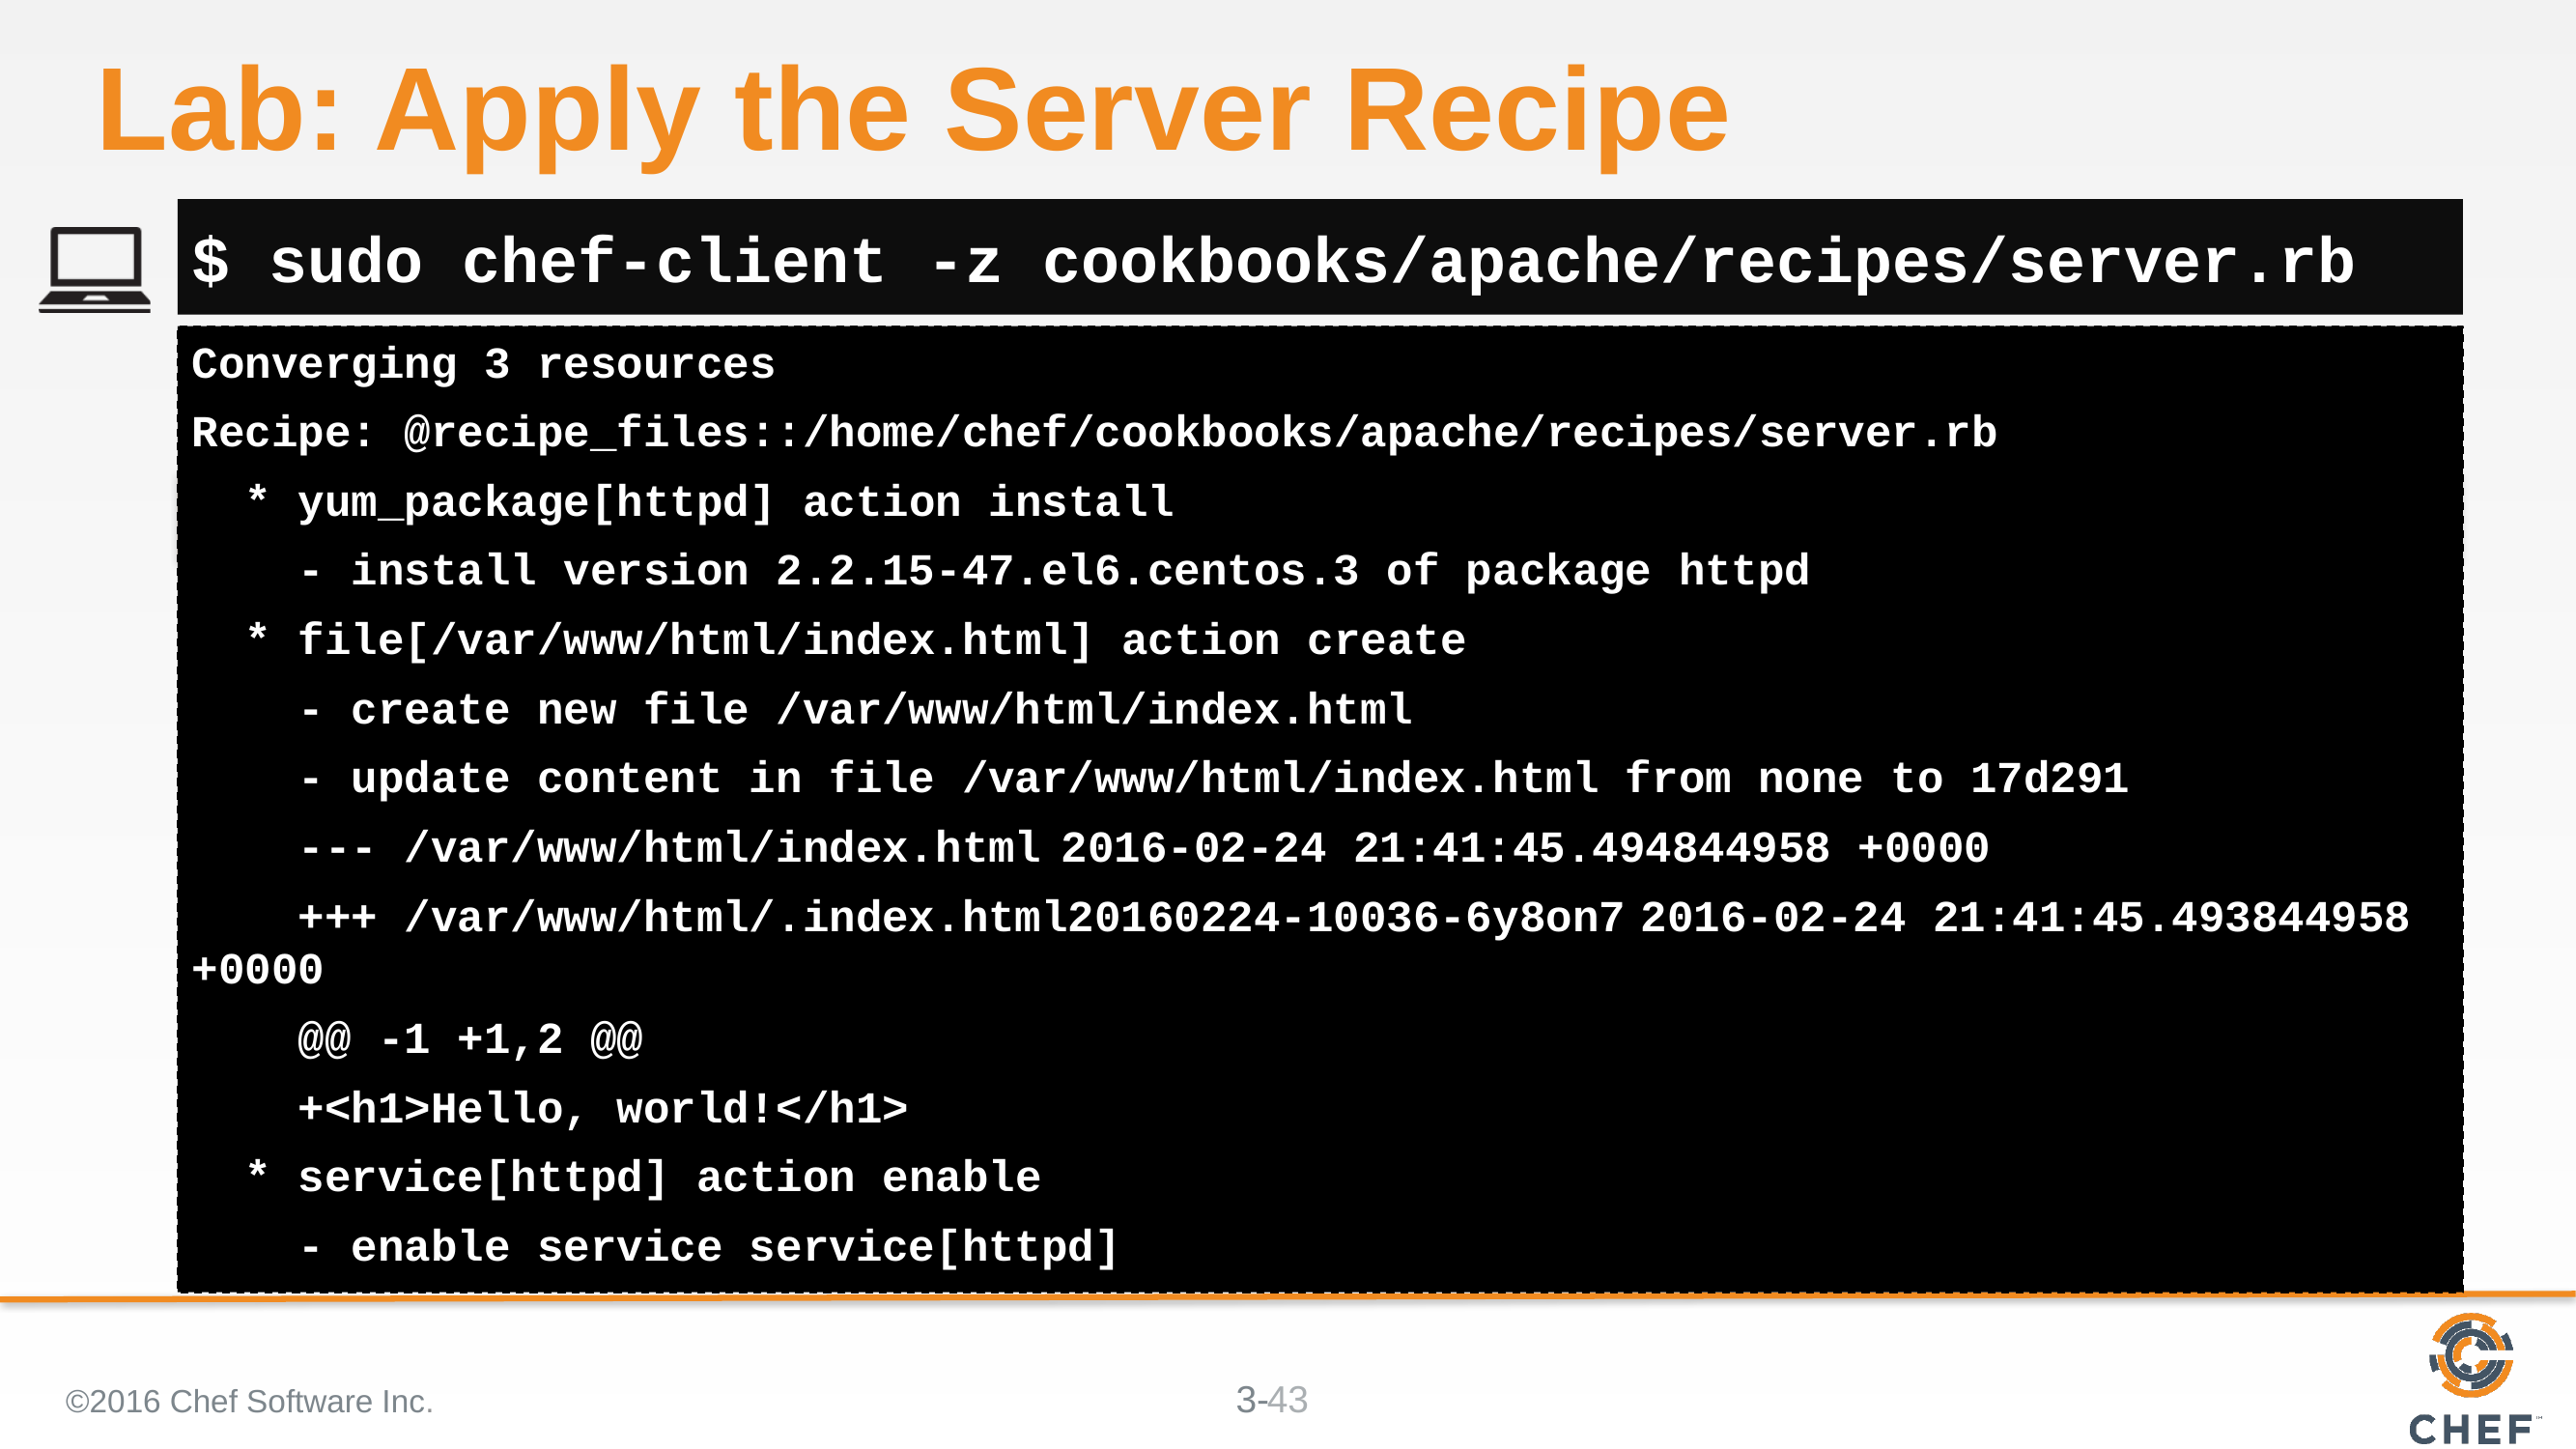

# Lab: Apply the Server Recipe
$ sudo chef-client -z cookbooks/apache/recipes/server.rb
Converging 3 resources
Recipe: @recipe_files::/home/chef/cookbooks/apache/recipes/server.rb
  * yum_package[httpd] action install
    - install version 2.2.15-47.el6.centos.3 of package httpd
  * file[/var/www/html/index.html] action create
    - create new file /var/www/html/index.html
    - update content in file /var/www/html/index.html from none to 17d291
    --- /var/www/html/index.html	2016-02-24 21:41:45.494844958 +0000
    +++ /var/www/html/.index.html20160224-10036-6y8on7	2016-02-24 21:41:45.493844958 +0000
    @@ -1 +1,2 @@
    +<h1>Hello, world!</h1>
  * service[httpd] action enable
    - enable service service[httpd]
©2016 Chef Software Inc.
43